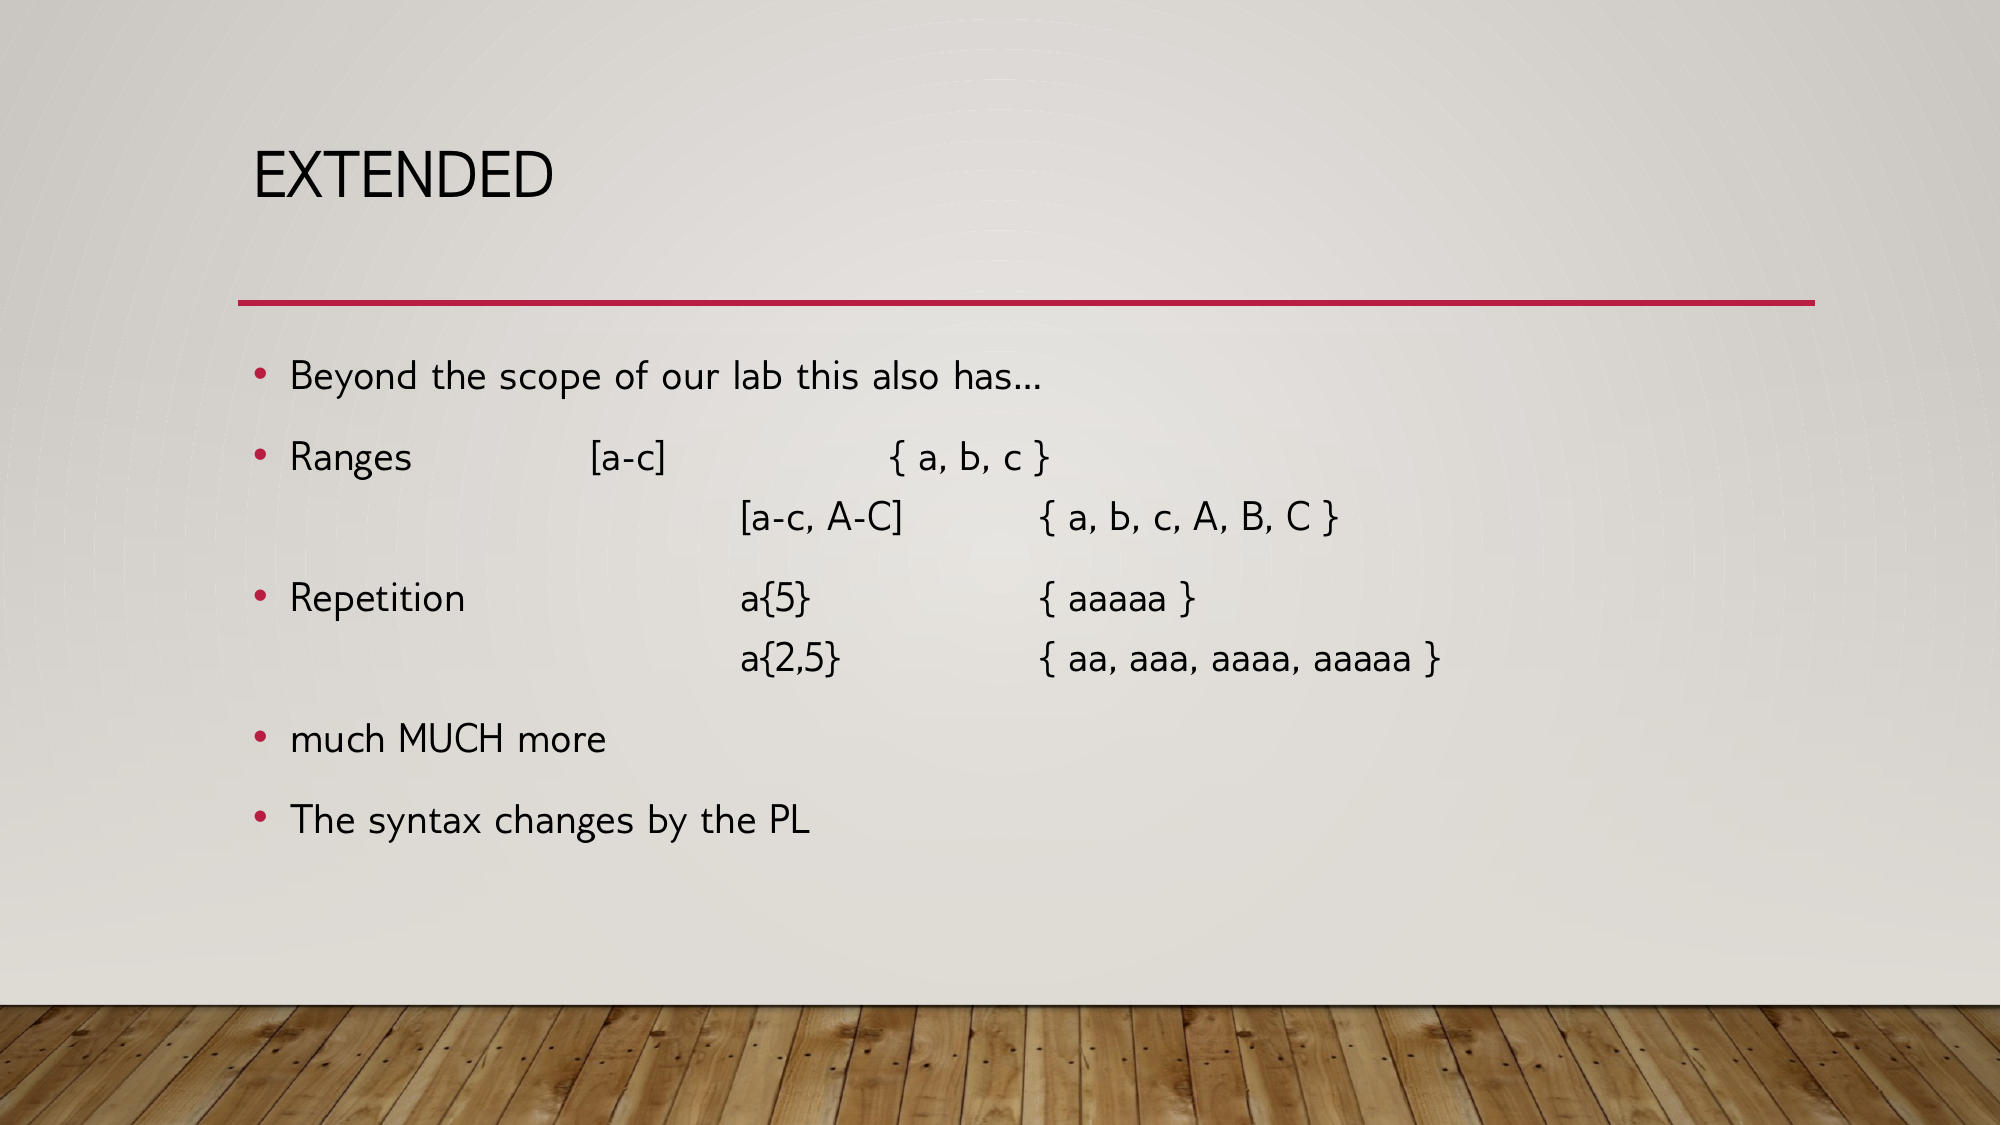

# Extended
Beyond the scope of our lab this also has…
Ranges 		[a-c]		{ a, b, c }
			[a-c, A-C]	{ a, b, c, A, B, C }
Repetition		a{5}		{ aaaaa }
			a{2,5}		{ aa, aaa, aaaa, aaaaa }
much MUCH more
The syntax changes by the PL